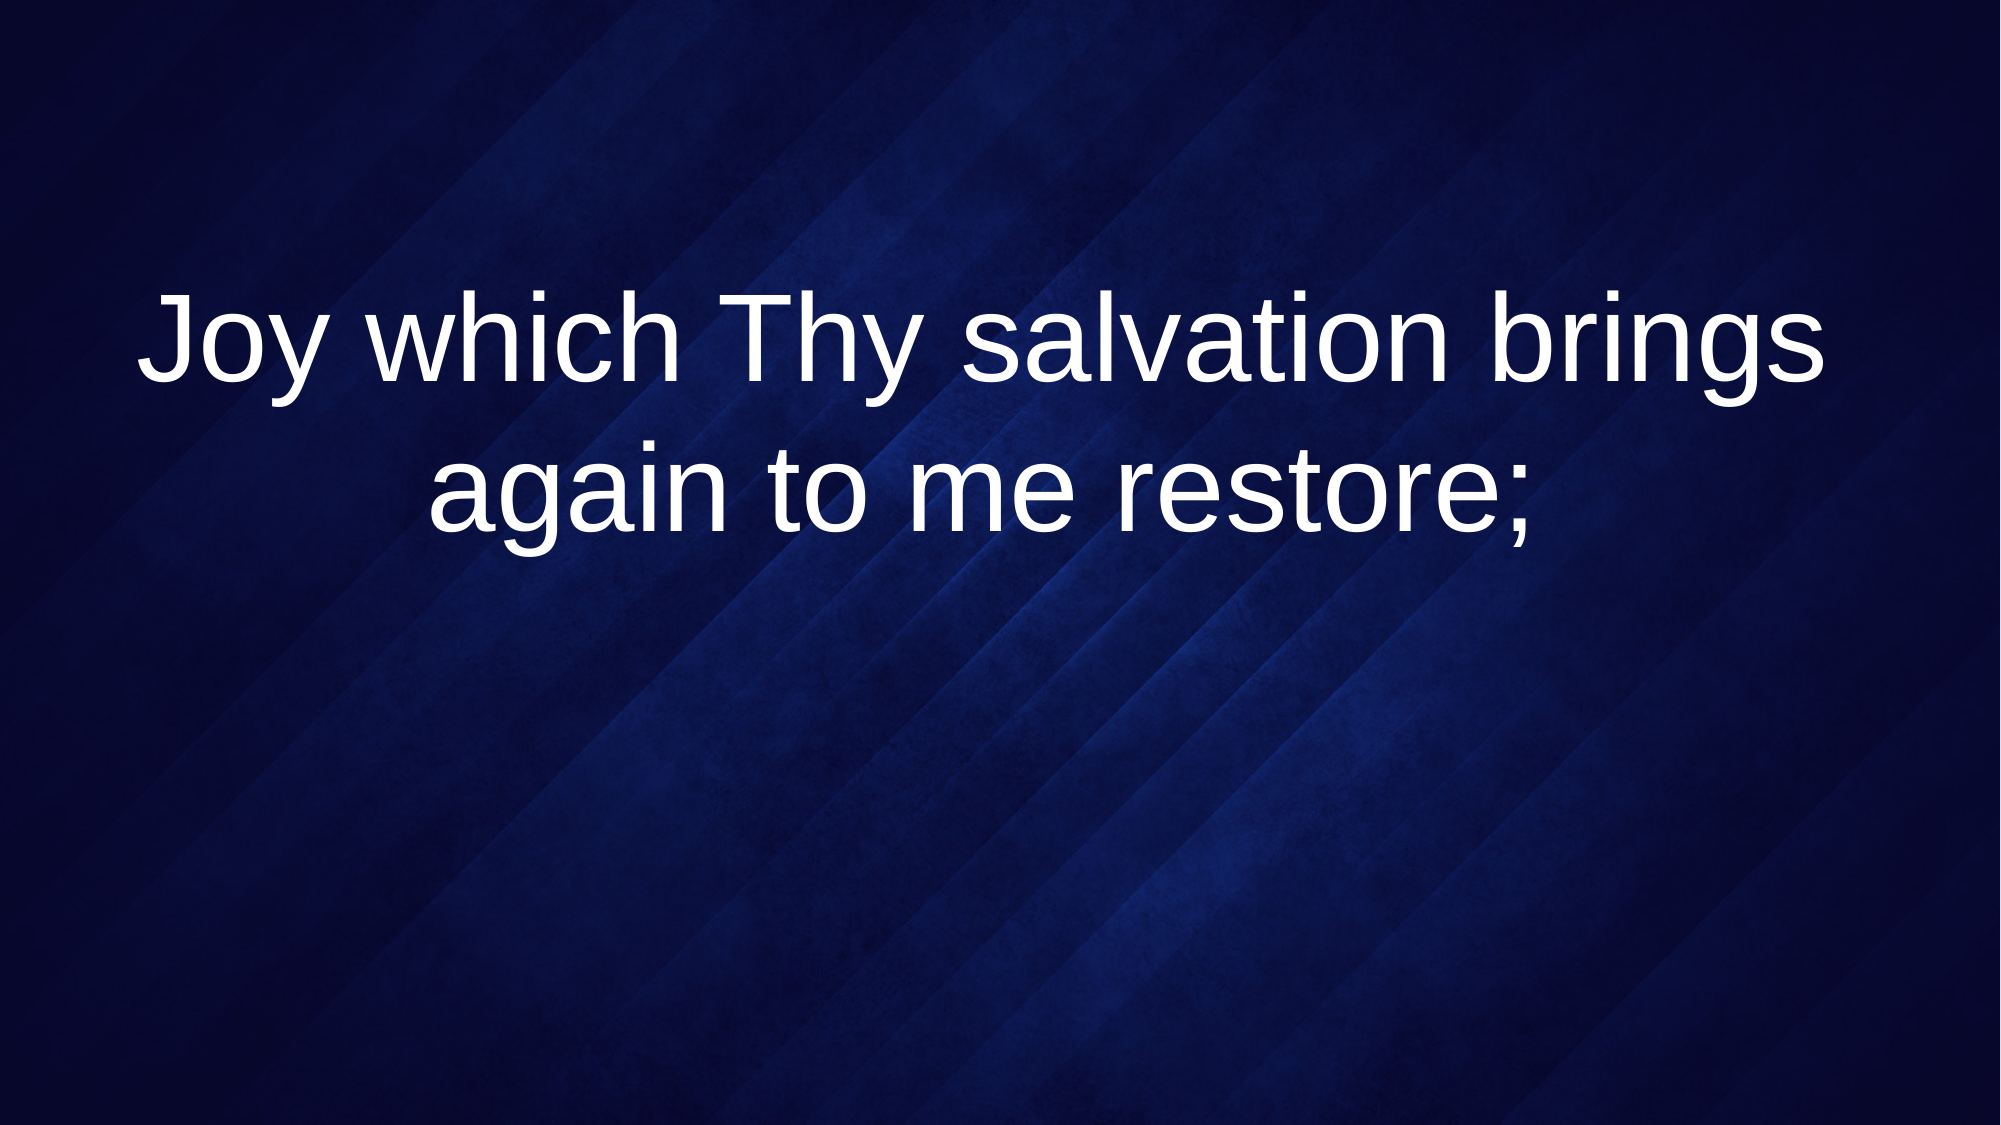

# Joy which Thy salvation brings again to me restore;